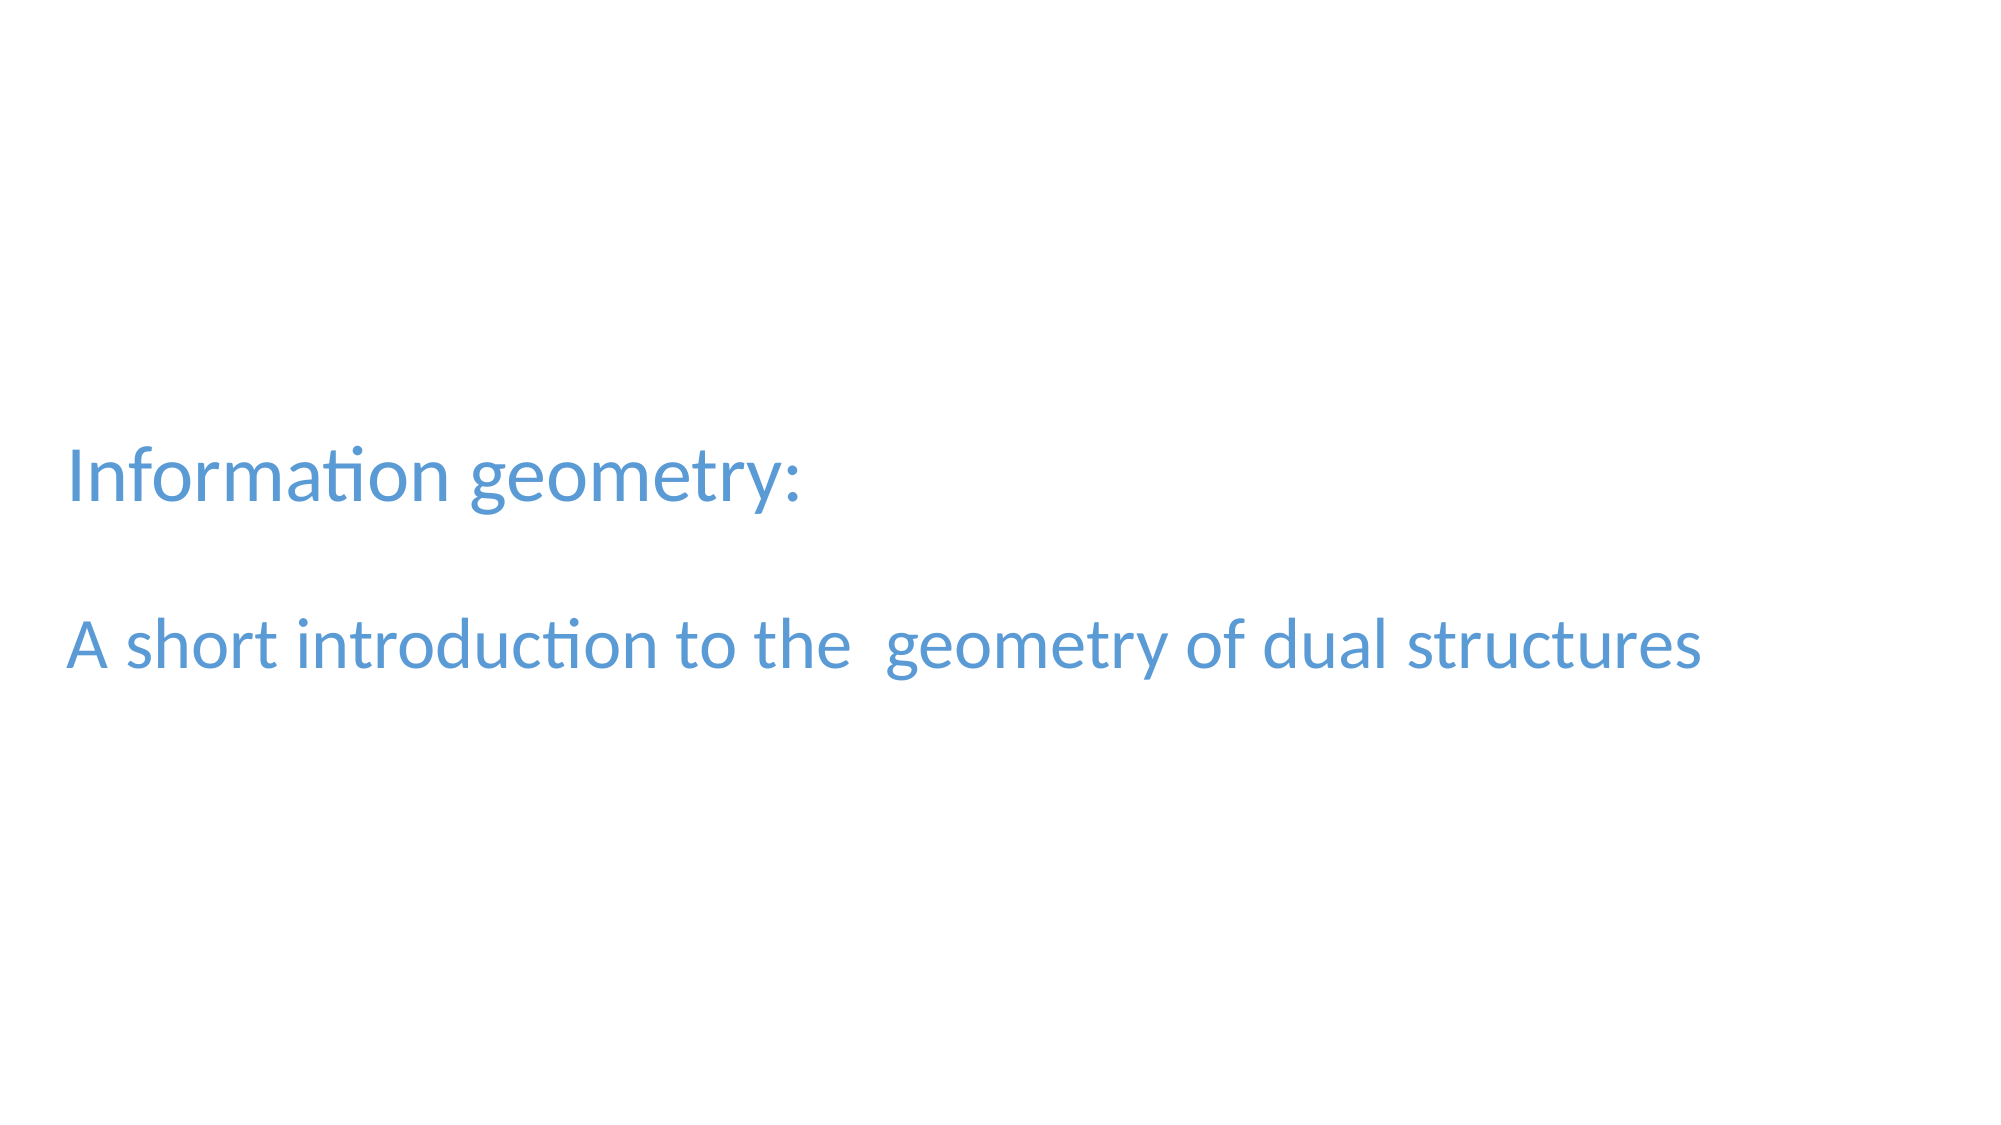

Information geometry:
A short introduction to the  geometry of dual structures